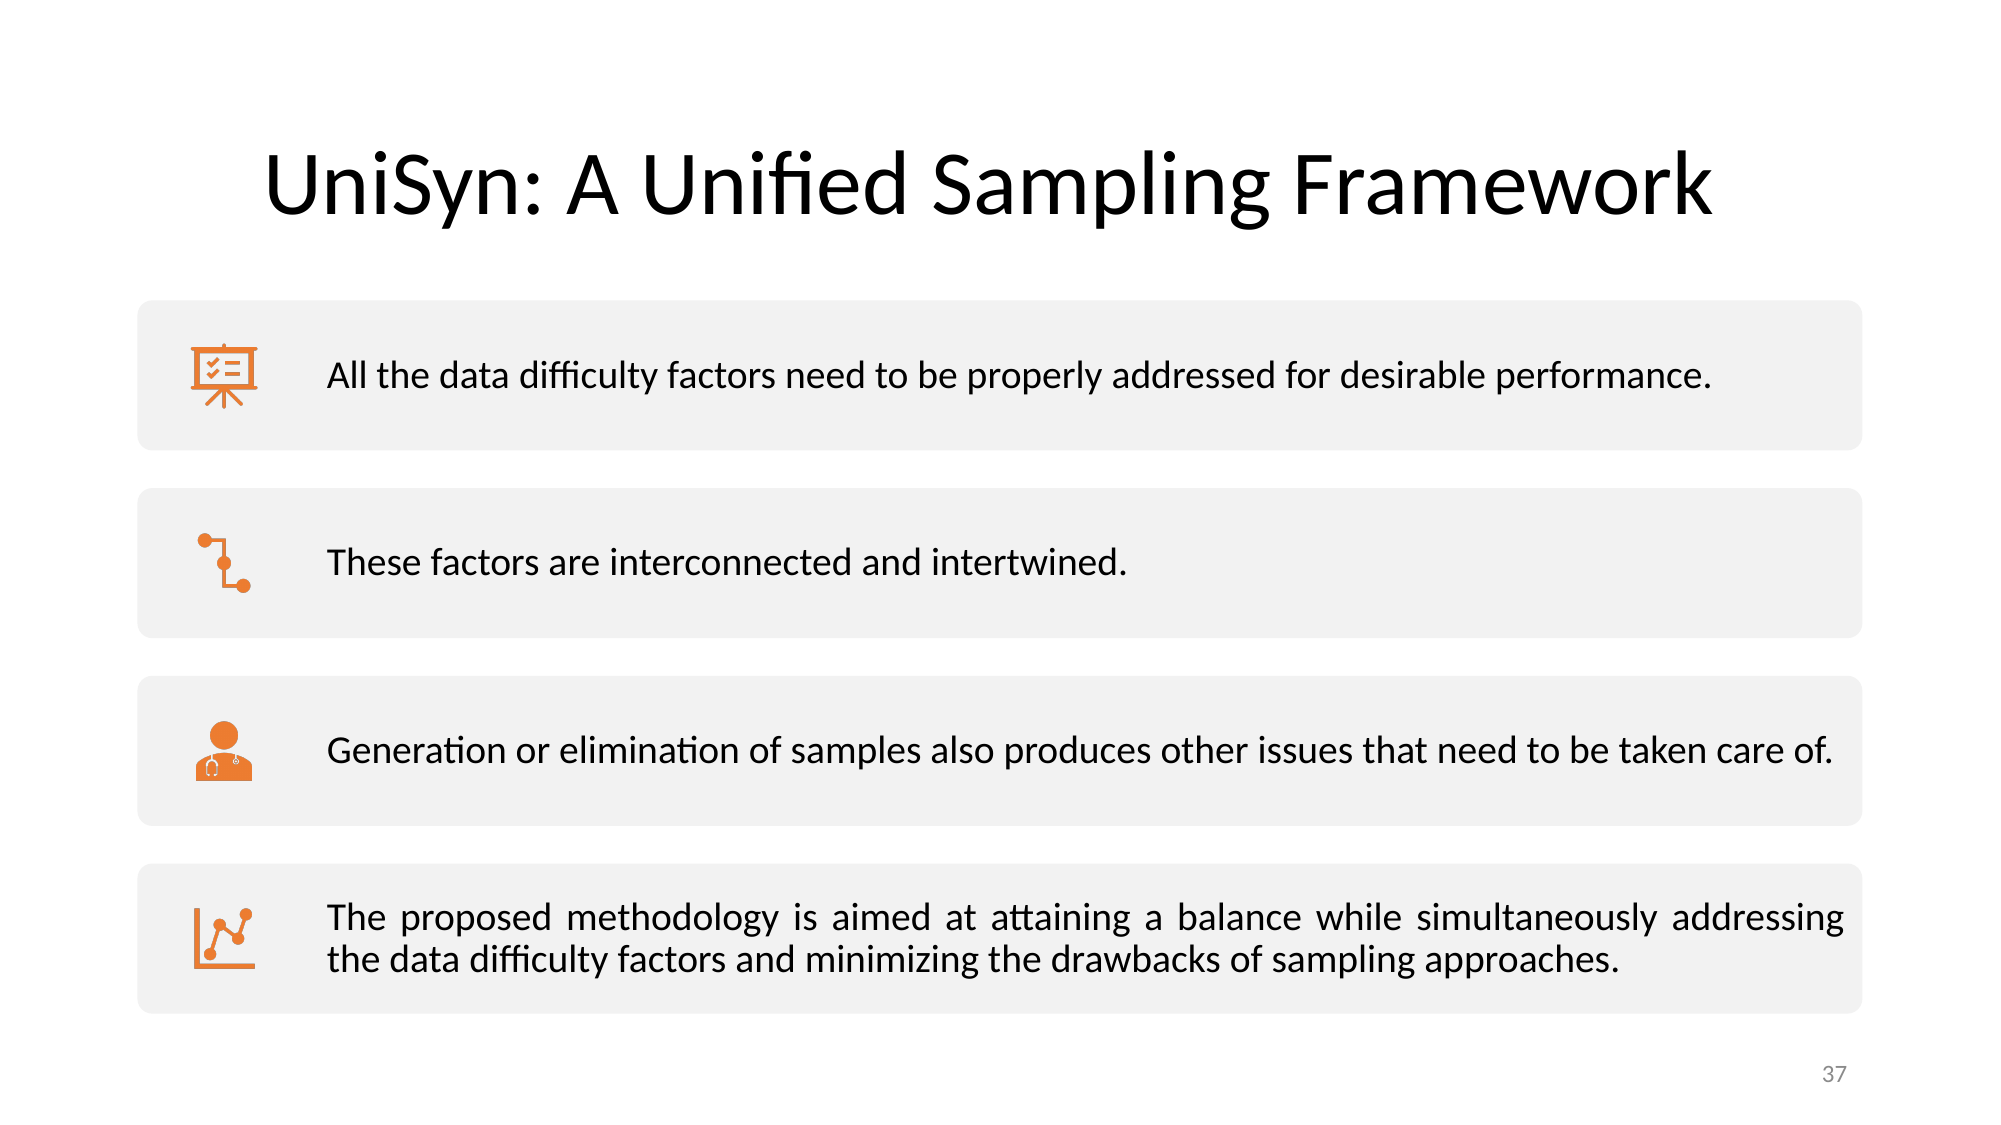

# UniSyn: A Unified Sampling Framework
All the data difficulty factors need to be properly addressed for desirable performance.
These factors are interconnected and intertwined.
Generation or elimination of samples also produces other issues that need to be taken care of.
The proposed methodology is aimed at attaining a balance while simultaneously addressing the data difficulty factors and minimizing the drawbacks of sampling approaches.
37